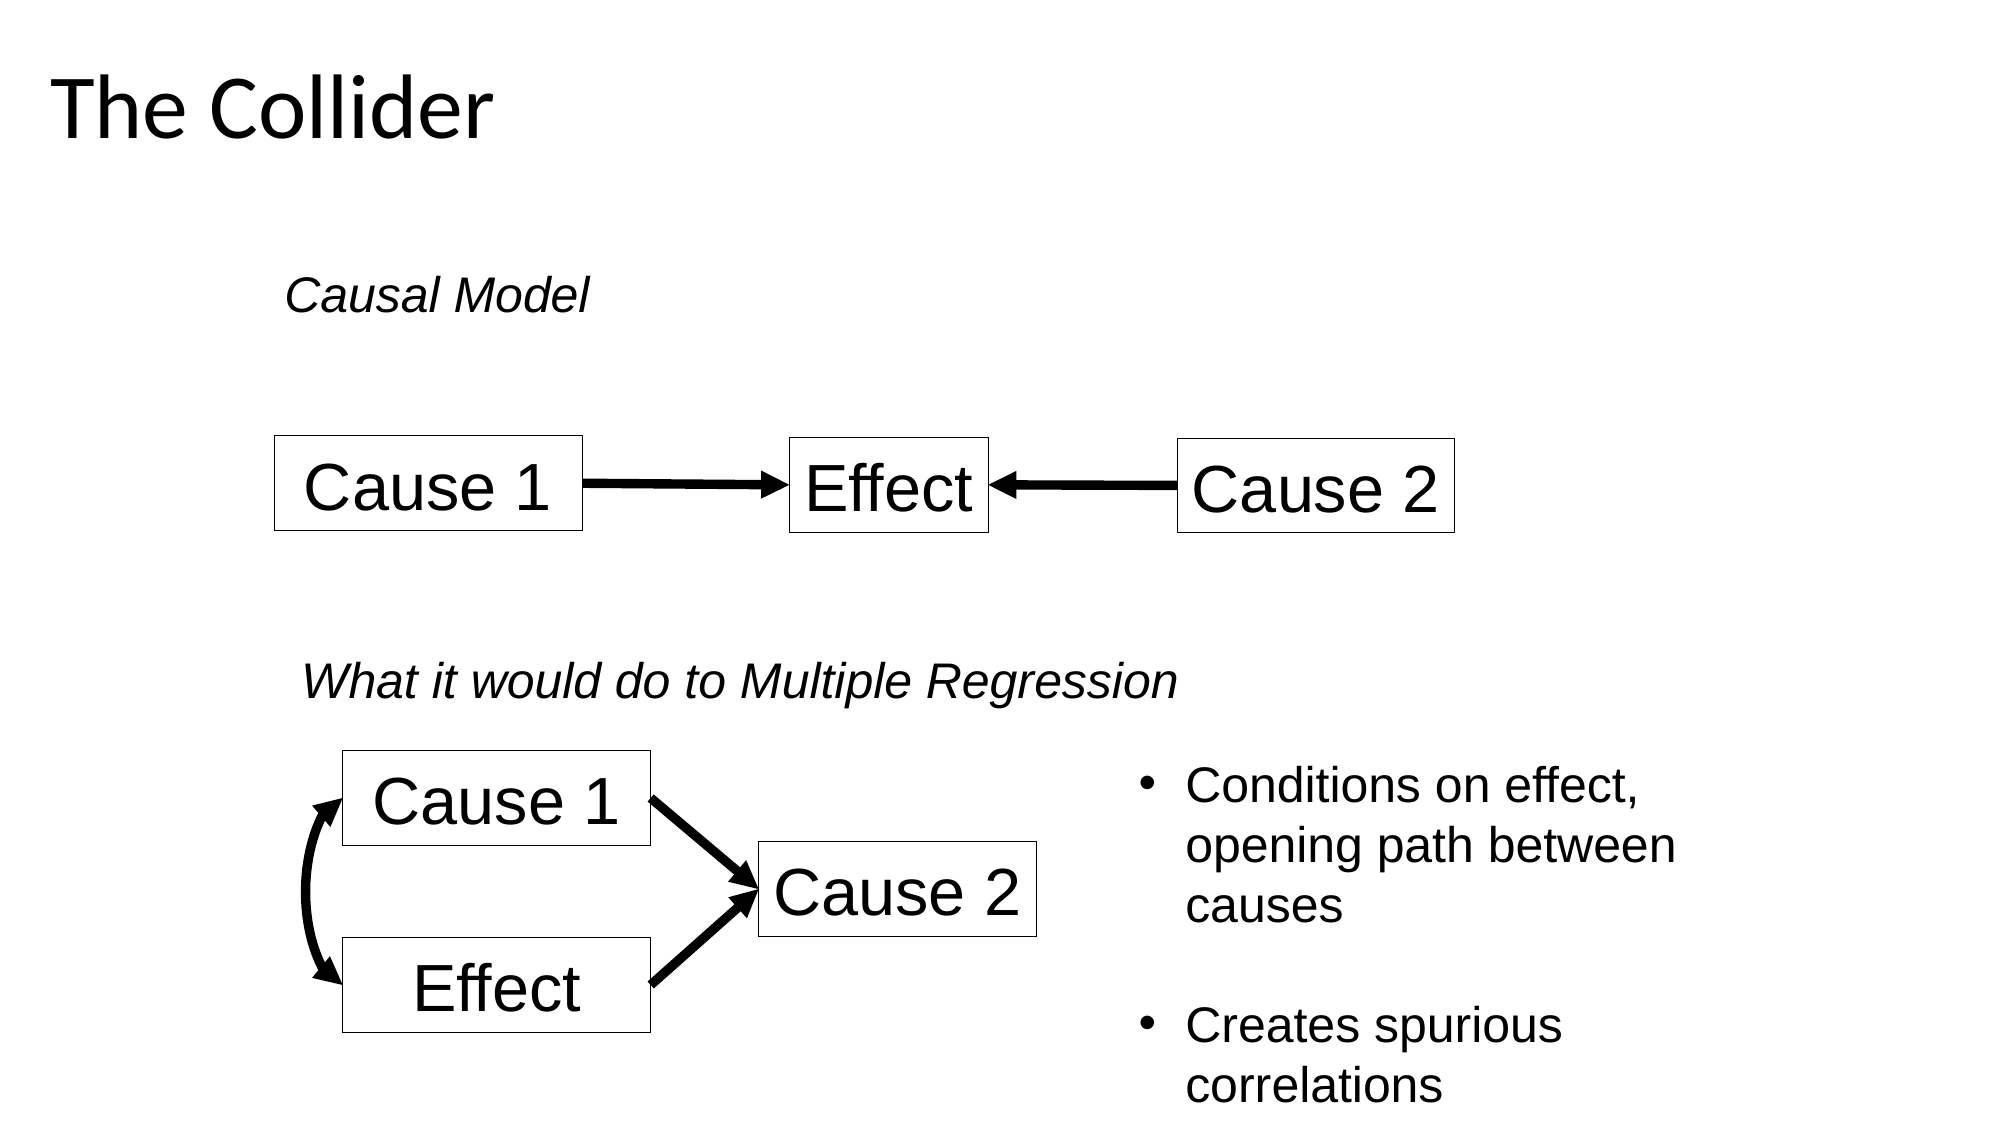

# The Collider
Causal Model
Cause 1
Effect
Cause 2
What it would do to Multiple Regression
Conditions on effect, opening path between causes

Creates spurious correlations
Cause 1
Cause 2
Effect